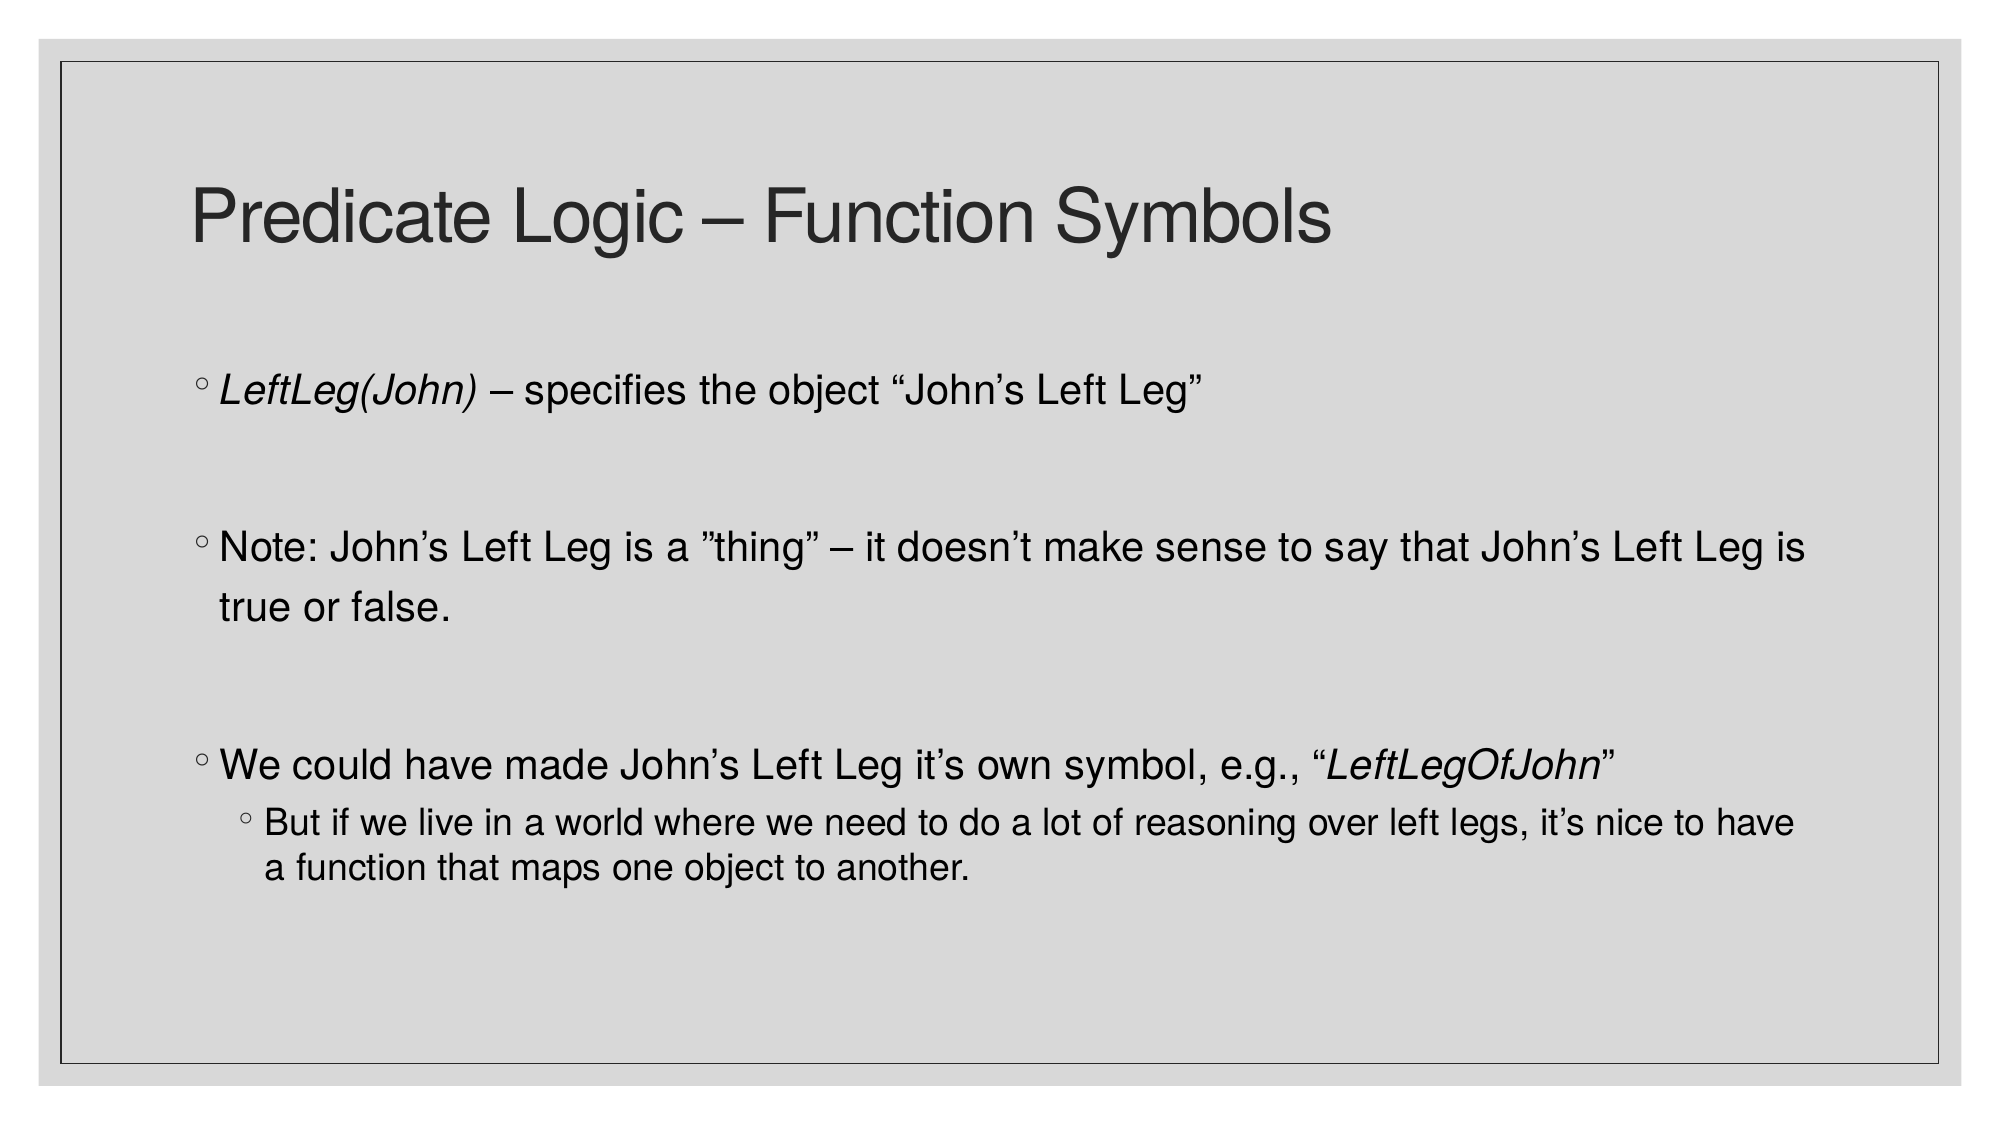

# Predicate Logic – Function Symbols
LeftLeg(John) – specifies the object “John’s Left Leg”

Note: John’s Left Leg is a ”thing” – it doesn’t make sense to say that John’s Left Leg is true or false.

We could have made John’s Left Leg it’s own symbol, e.g., “LeftLegOfJohn”
But if we live in a world where we need to do a lot of reasoning over left legs, it’s nice to have a function that maps one object to another.